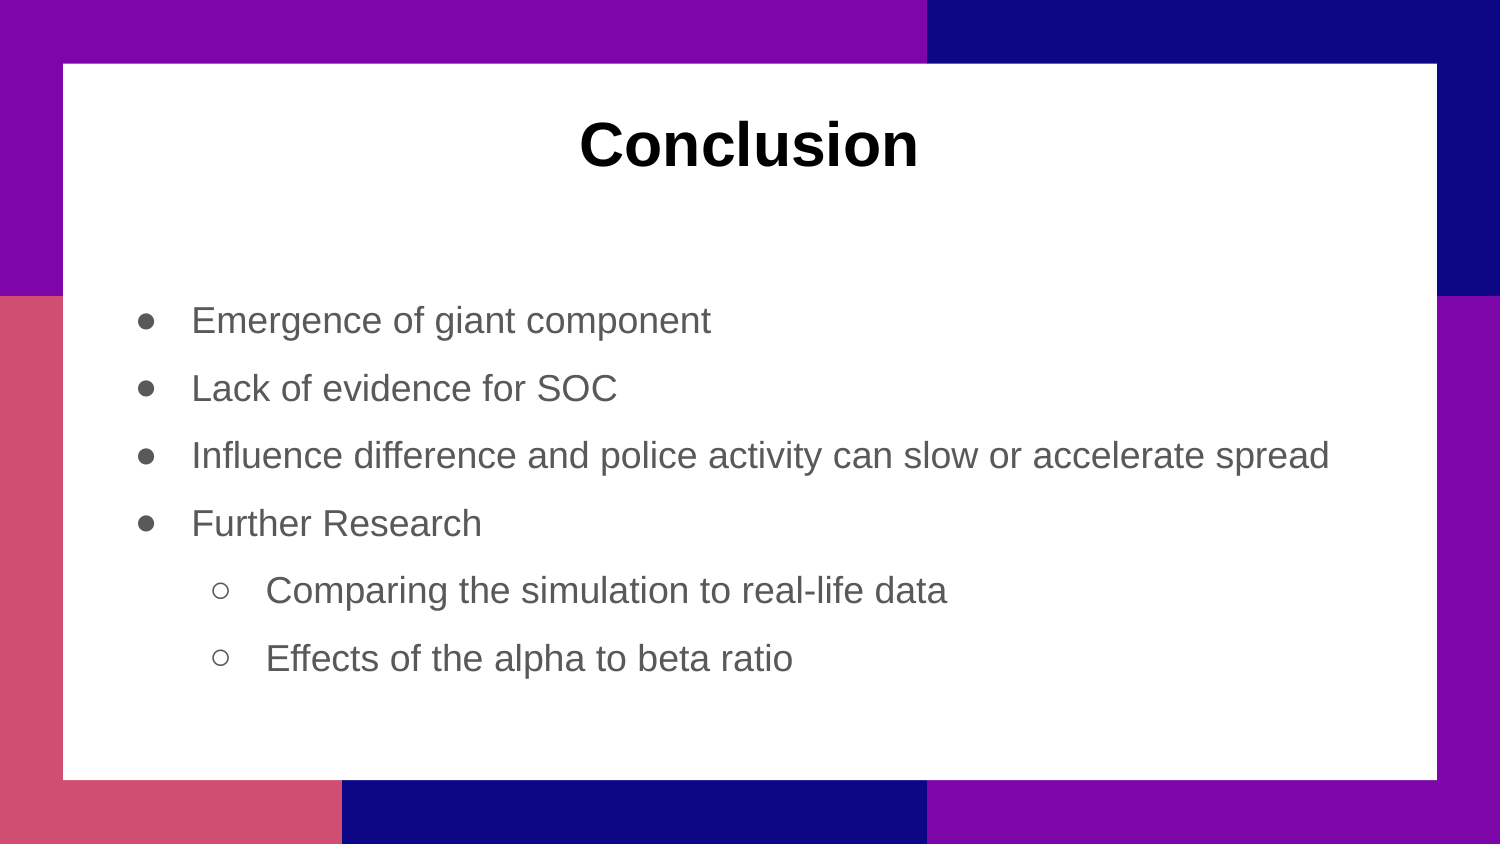

Conclusion
Emergence of giant component
Lack of evidence for SOC
Influence difference and police activity can slow or accelerate spread
Further Research
Comparing the simulation to real-life data
Effects of the alpha to beta ratio